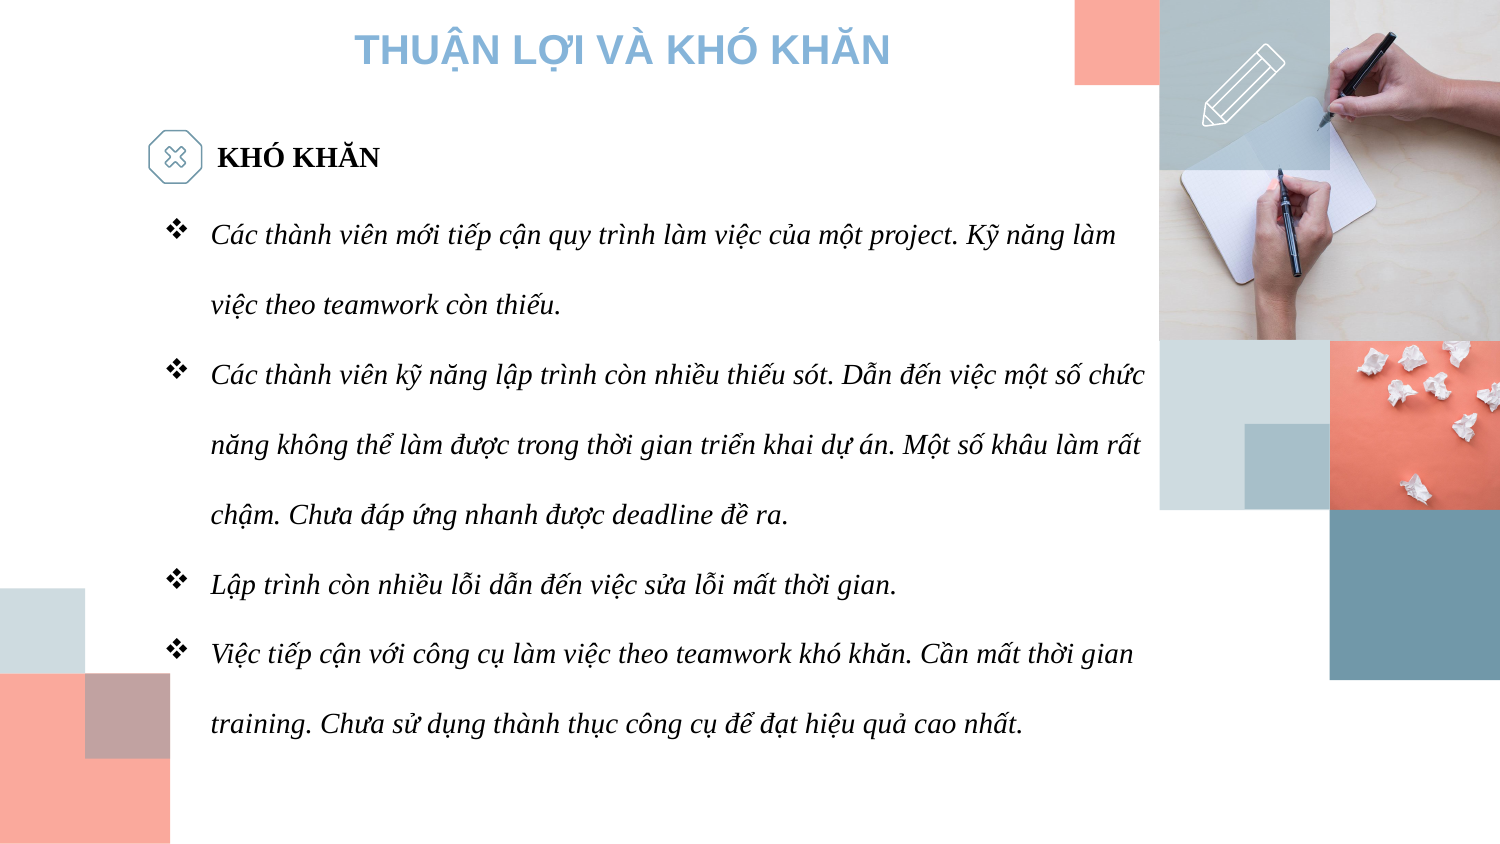

THUẬN LỢI VÀ KHÓ KHĂN

KHÓ KHĂN
Các thành viên mới tiếp cận quy trình làm việc của một project. Kỹ năng làm việc theo teamwork còn thiếu.
Các thành viên kỹ năng lập trình còn nhiều thiếu sót. Dẫn đến việc một số chức năng không thể làm được trong thời gian triển khai dự án. Một số khâu làm rất chậm. Chưa đáp ứng nhanh được deadline đề ra.
Lập trình còn nhiều lỗi dẫn đến việc sửa lỗi mất thời gian.
Việc tiếp cận với công cụ làm việc theo teamwork khó khăn. Cần mất thời gian training. Chưa sử dụng thành thục công cụ để đạt hiệu quả cao nhất.